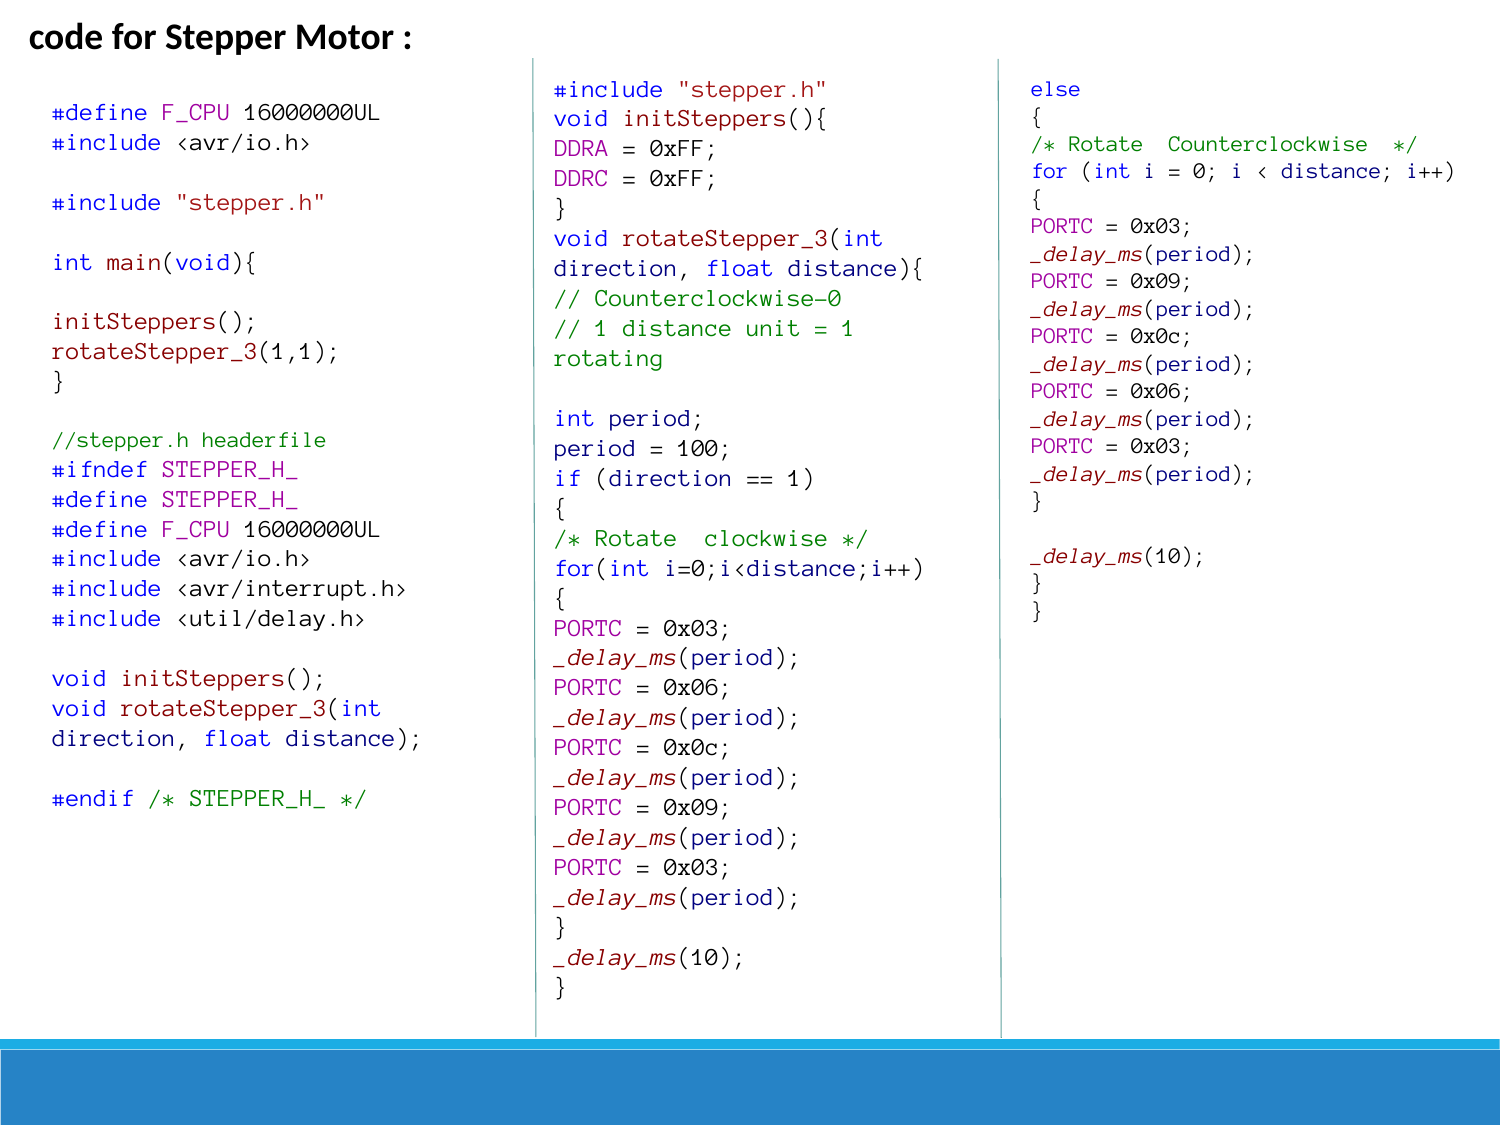

code for Stepper Motor :
#include "stepper.h"
void initSteppers(){
DDRA = 0xFF;
DDRC = 0xFF;
}
void rotateStepper_3(int direction, float distance){
// Counterclockwise-0
// 1 distance unit = 1 rotating

int period;
period = 100;
if (direction == 1)
{
/* Rotate  clockwise */
for(int i=0;i<distance;i++)
{
PORTC = 0x03;
_delay_ms(period);
PORTC = 0x06;
_delay_ms(period);
PORTC = 0x0c;
_delay_ms(period);
PORTC = 0x09;
_delay_ms(period);
PORTC = 0x03;
_delay_ms(period);
}
_delay_ms(10);
}

else
{
/* Rotate  Counterclockwise  */
for (int i = 0; i < distance; i++)
{
PORTC = 0x03;
_delay_ms(period);
PORTC = 0x09;
_delay_ms(period);
PORTC = 0x0c;
_delay_ms(period);
PORTC = 0x06;
_delay_ms(period);
PORTC = 0x03;
_delay_ms(period);
}

_delay_ms(10);
}
}
#define F_CPU 16000000UL
#include <avr/io.h>

#include "stepper.h"

int main(void){

initSteppers();
rotateStepper_3(1,1);
}

//stepper.h headerfile
#ifndef STEPPER_H_
#define STEPPER_H_
#define F_CPU 16000000UL
#include <avr/io.h>
#include <avr/interrupt.h>
#include <util/delay.h>

void initSteppers();
void rotateStepper_3(int direction, float distance);

#endif /* STEPPER_H_ */